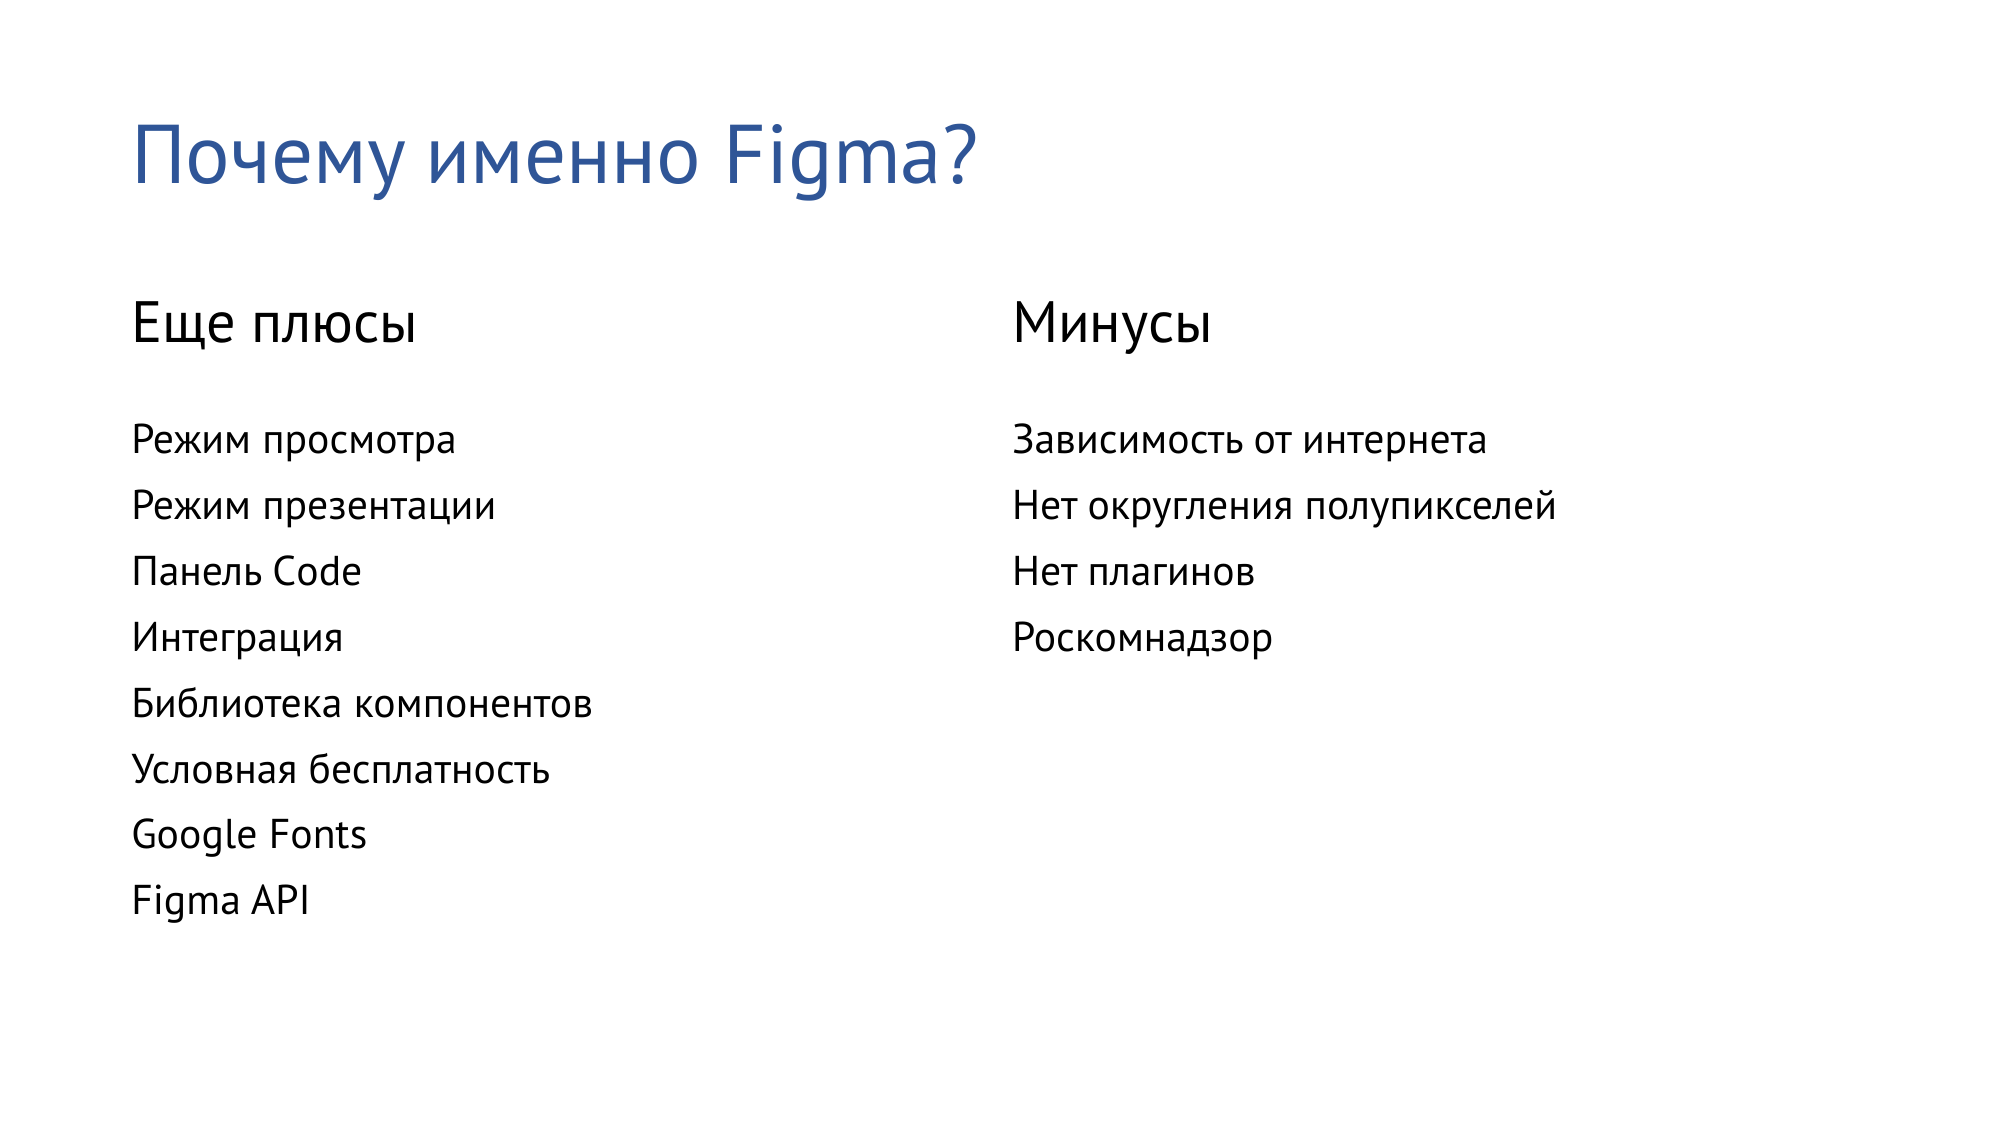

# Почему именно Figma?
Еще плюсы
Минусы
Режим просмотра
Режим презентации
Панель Сode
Интеграция
Библиотека компонентов
Условная бесплатность
Google Fonts
Figma API

Зависимость от интернета
Нет округления полупикселей
Нет плагинов
Роскомнадзор